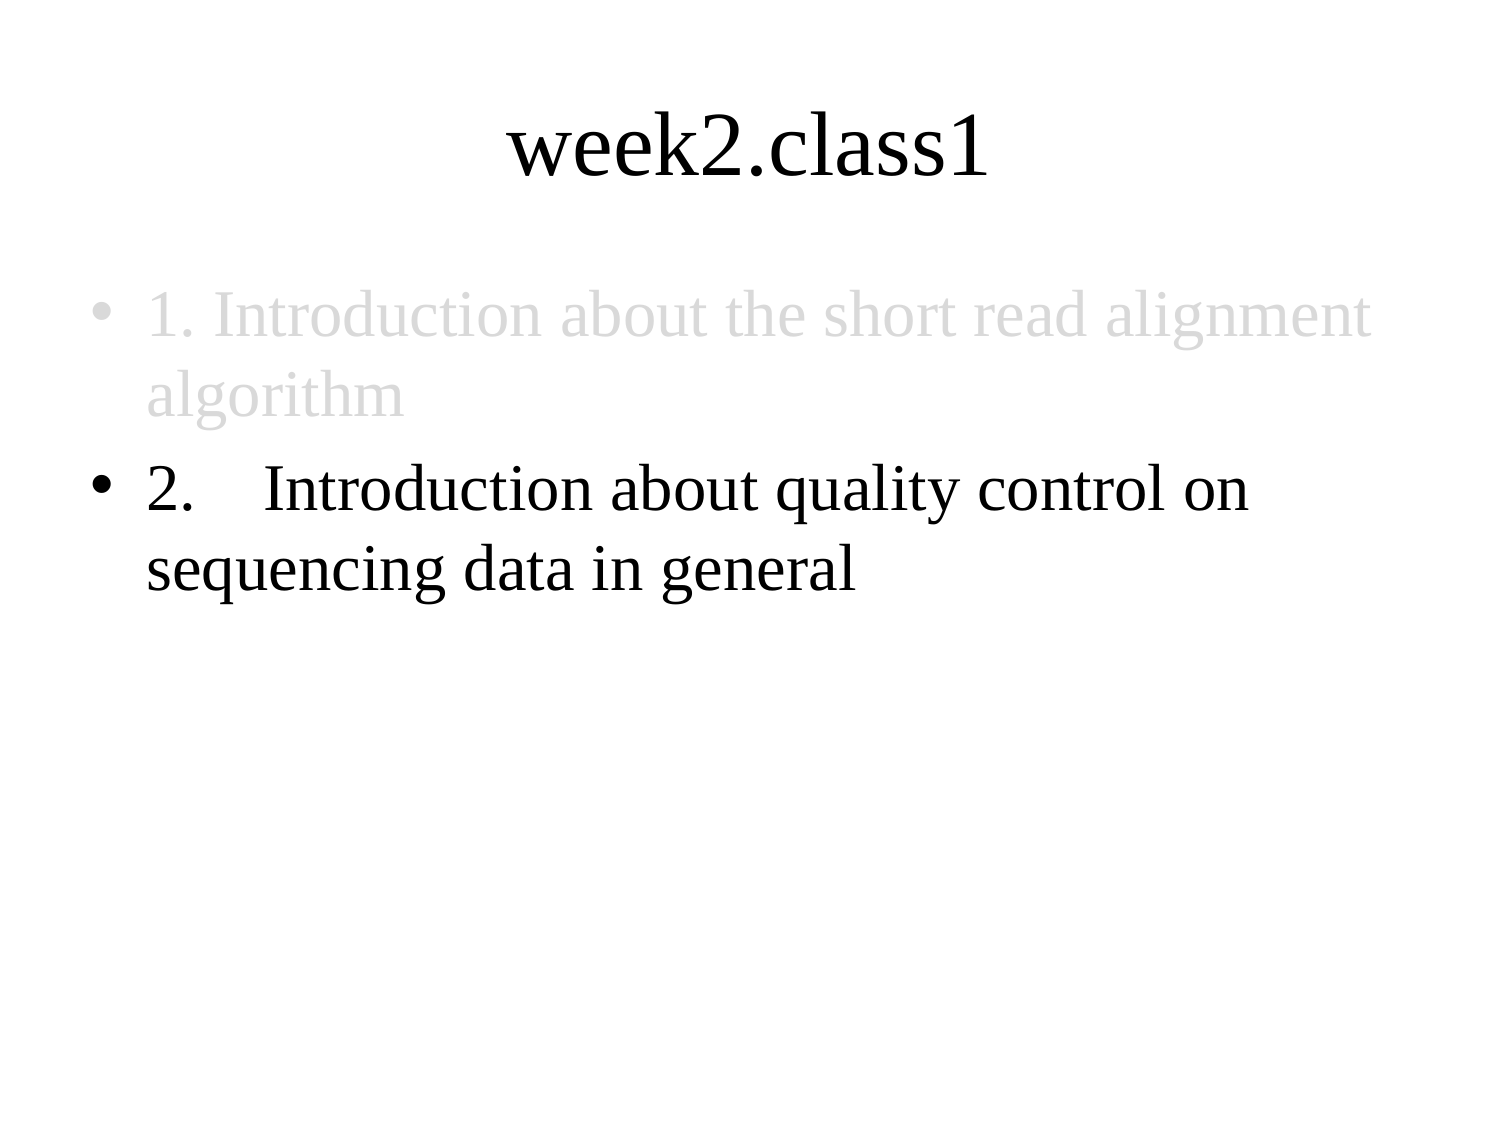

# week2.class1
1. Introduction about the short read alignment algorithm
2.    Introduction about quality control on sequencing data in general